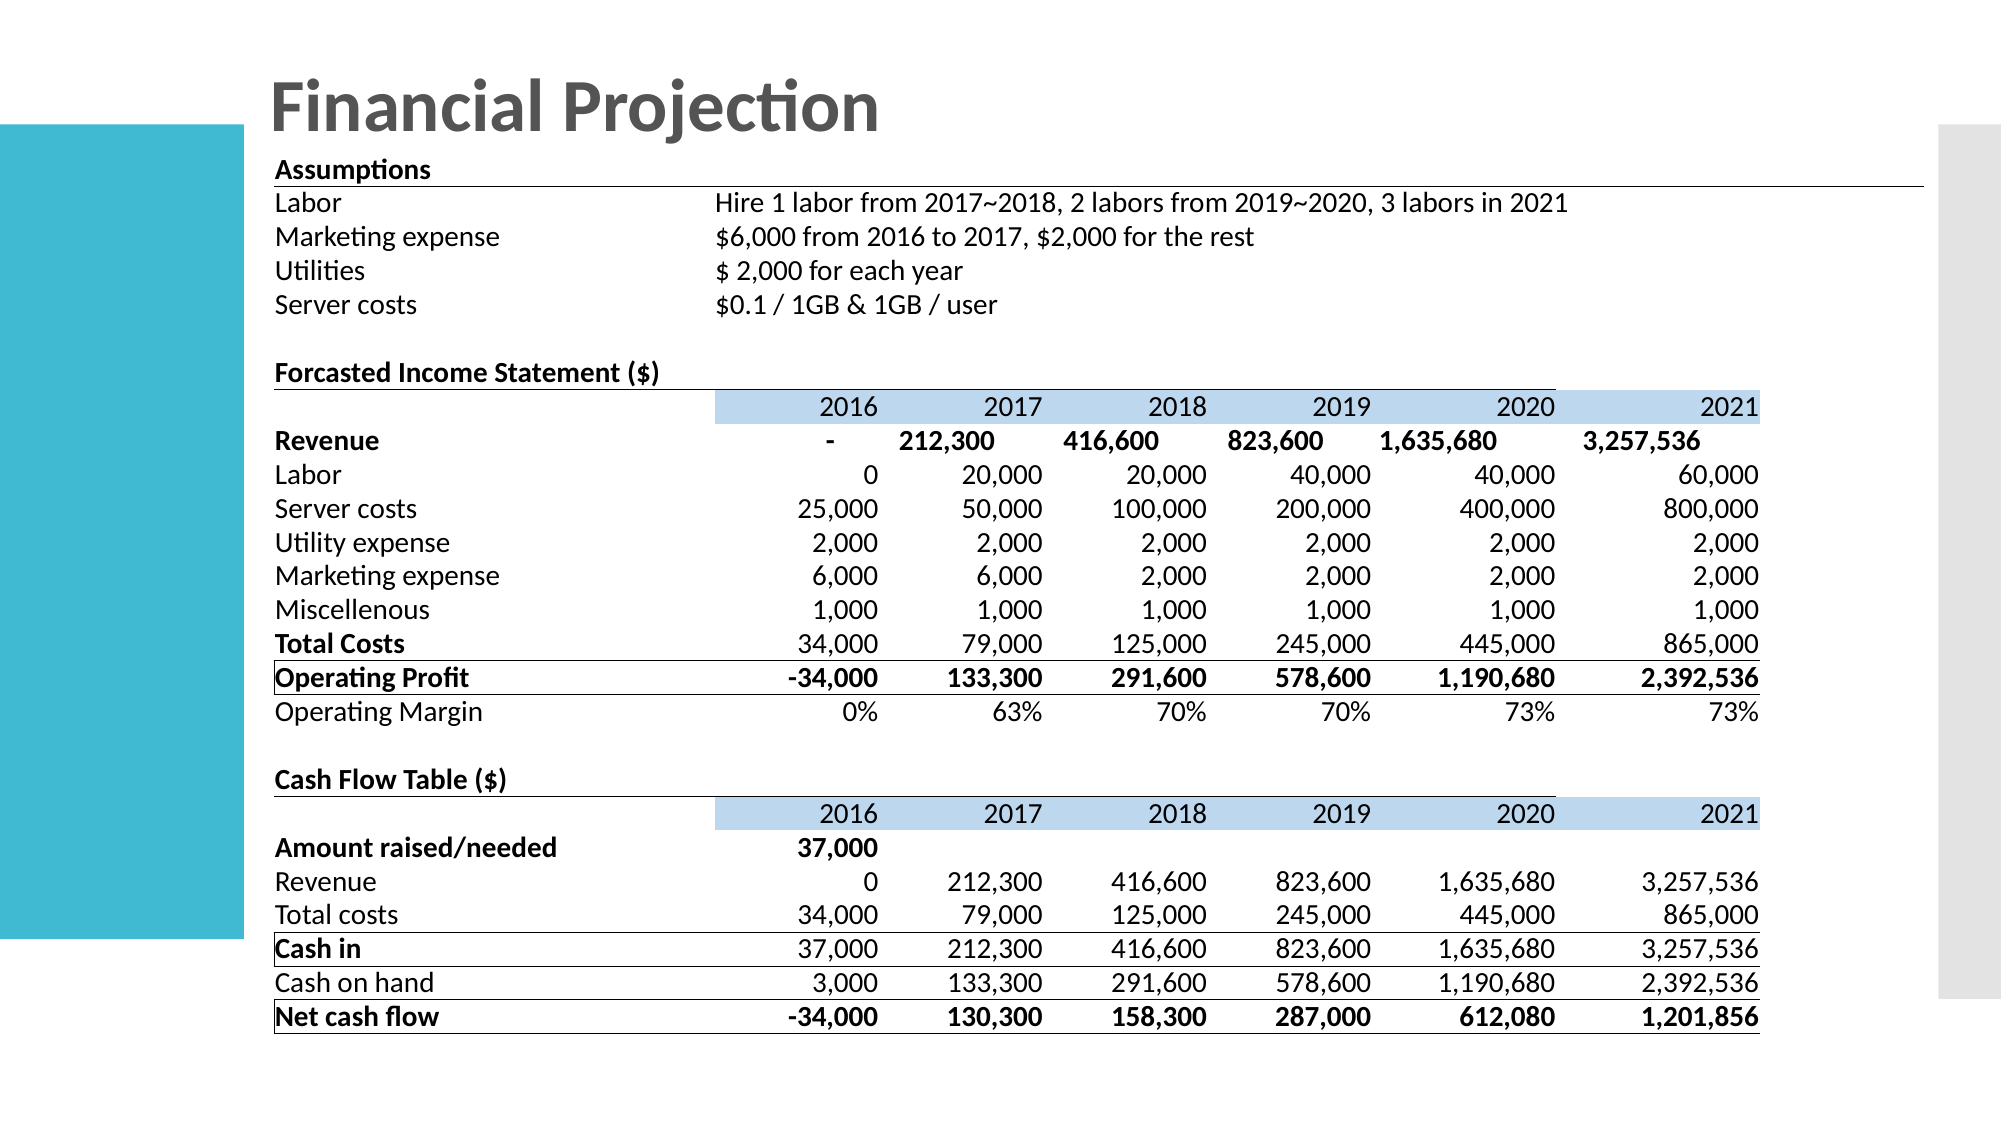

# Financial Projection
| Assumptions |  |  |  |  |  |  |  |
| --- | --- | --- | --- | --- | --- | --- | --- |
| Labor | Hire 1 labor from 2017~2018, 2 labors from 2019~2020, 3 labors in 2021 |  |  |  |  |  |  |
| Marketing expense | $6,000 from 2016 to 2017, $2,000 for the rest |  |  |  |  |  |  |
| Utilities | $ 2,000 for each year |  |  |  |  |  |  |
| Server costs | $0.1 / 1GB & 1GB / user |  |  |  |  |  |  |
|  |  |  |  |  |  |  |  |
| Forcasted Income Statement ($) |  |  |  |  |  |  |  |
|  | 2016 | 2017 | 2018 | 2019 | 2020 | 2021 |  |
| Revenue | - | 212,300 | 416,600 | 823,600 | 1,635,680 | 3,257,536 |  |
| Labor | 0 | 20,000 | 20,000 | 40,000 | 40,000 | 60,000 |  |
| Server costs | 25,000 | 50,000 | 100,000 | 200,000 | 400,000 | 800,000 |  |
| Utility expense | 2,000 | 2,000 | 2,000 | 2,000 | 2,000 | 2,000 |  |
| Marketing expense | 6,000 | 6,000 | 2,000 | 2,000 | 2,000 | 2,000 |  |
| Miscellenous | 1,000 | 1,000 | 1,000 | 1,000 | 1,000 | 1,000 |  |
| Total Costs | 34,000 | 79,000 | 125,000 | 245,000 | 445,000 | 865,000 |  |
| Operating Profit | -34,000 | 133,300 | 291,600 | 578,600 | 1,190,680 | 2,392,536 |  |
| Operating Margin | 0% | 63% | 70% | 70% | 73% | 73% |  |
|  |  |  |  |  |  |  |  |
| Cash Flow Table ($) |  |  |  |  |  |  |  |
|  | 2016 | 2017 | 2018 | 2019 | 2020 | 2021 |  |
| Amount raised/needed | 37,000 |  |  |  |  |  |  |
| Revenue | 0 | 212,300 | 416,600 | 823,600 | 1,635,680 | 3,257,536 |  |
| Total costs | 34,000 | 79,000 | 125,000 | 245,000 | 445,000 | 865,000 |  |
| Cash in | 37,000 | 212,300 | 416,600 | 823,600 | 1,635,680 | 3,257,536 |  |
| Cash on hand | 3,000 | 133,300 | 291,600 | 578,600 | 1,190,680 | 2,392,536 |  |
| Net cash flow | -34,000 | 130,300 | 158,300 | 287,000 | 612,080 | 1,201,856 |  |